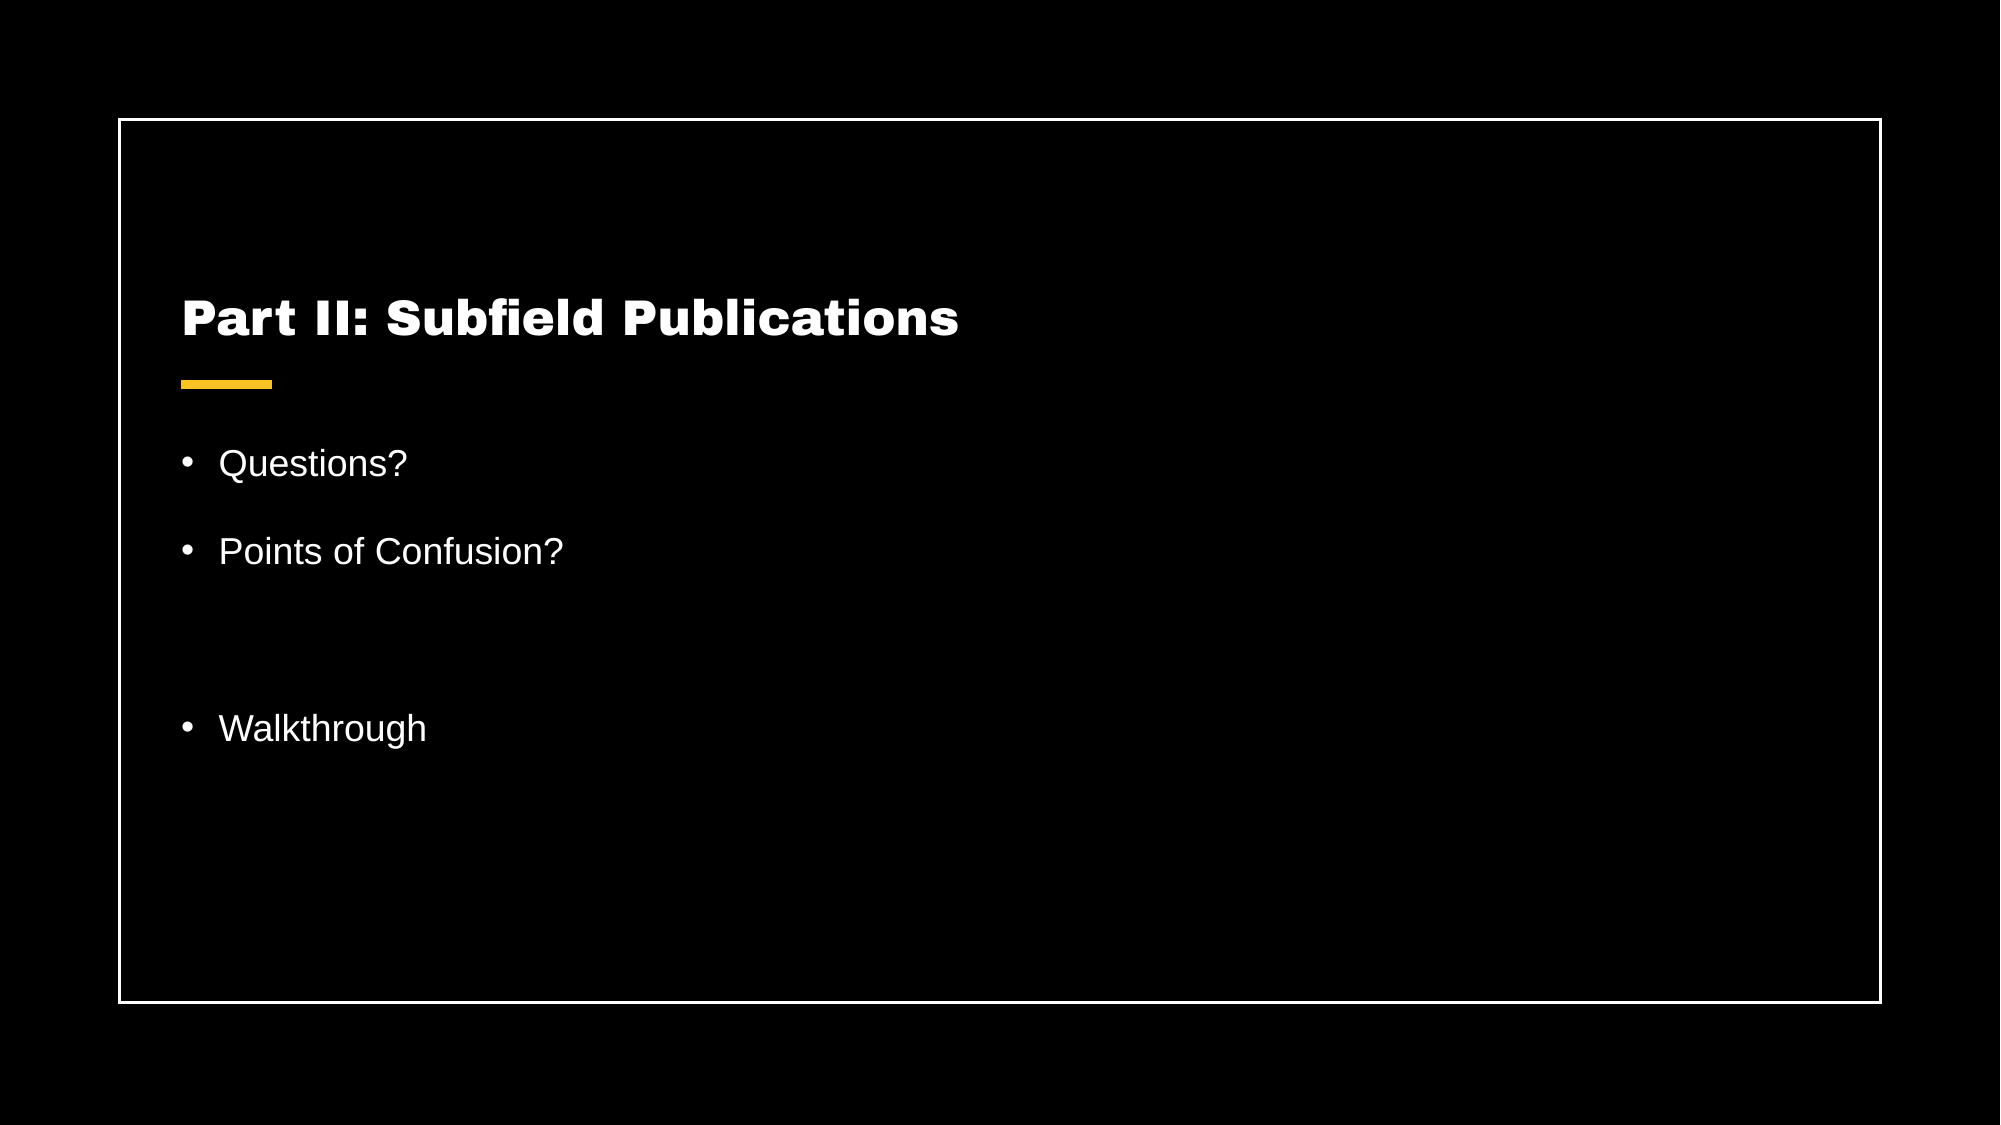

# Part II: Subfield Publications
Questions?
Points of Confusion?

Walkthrough